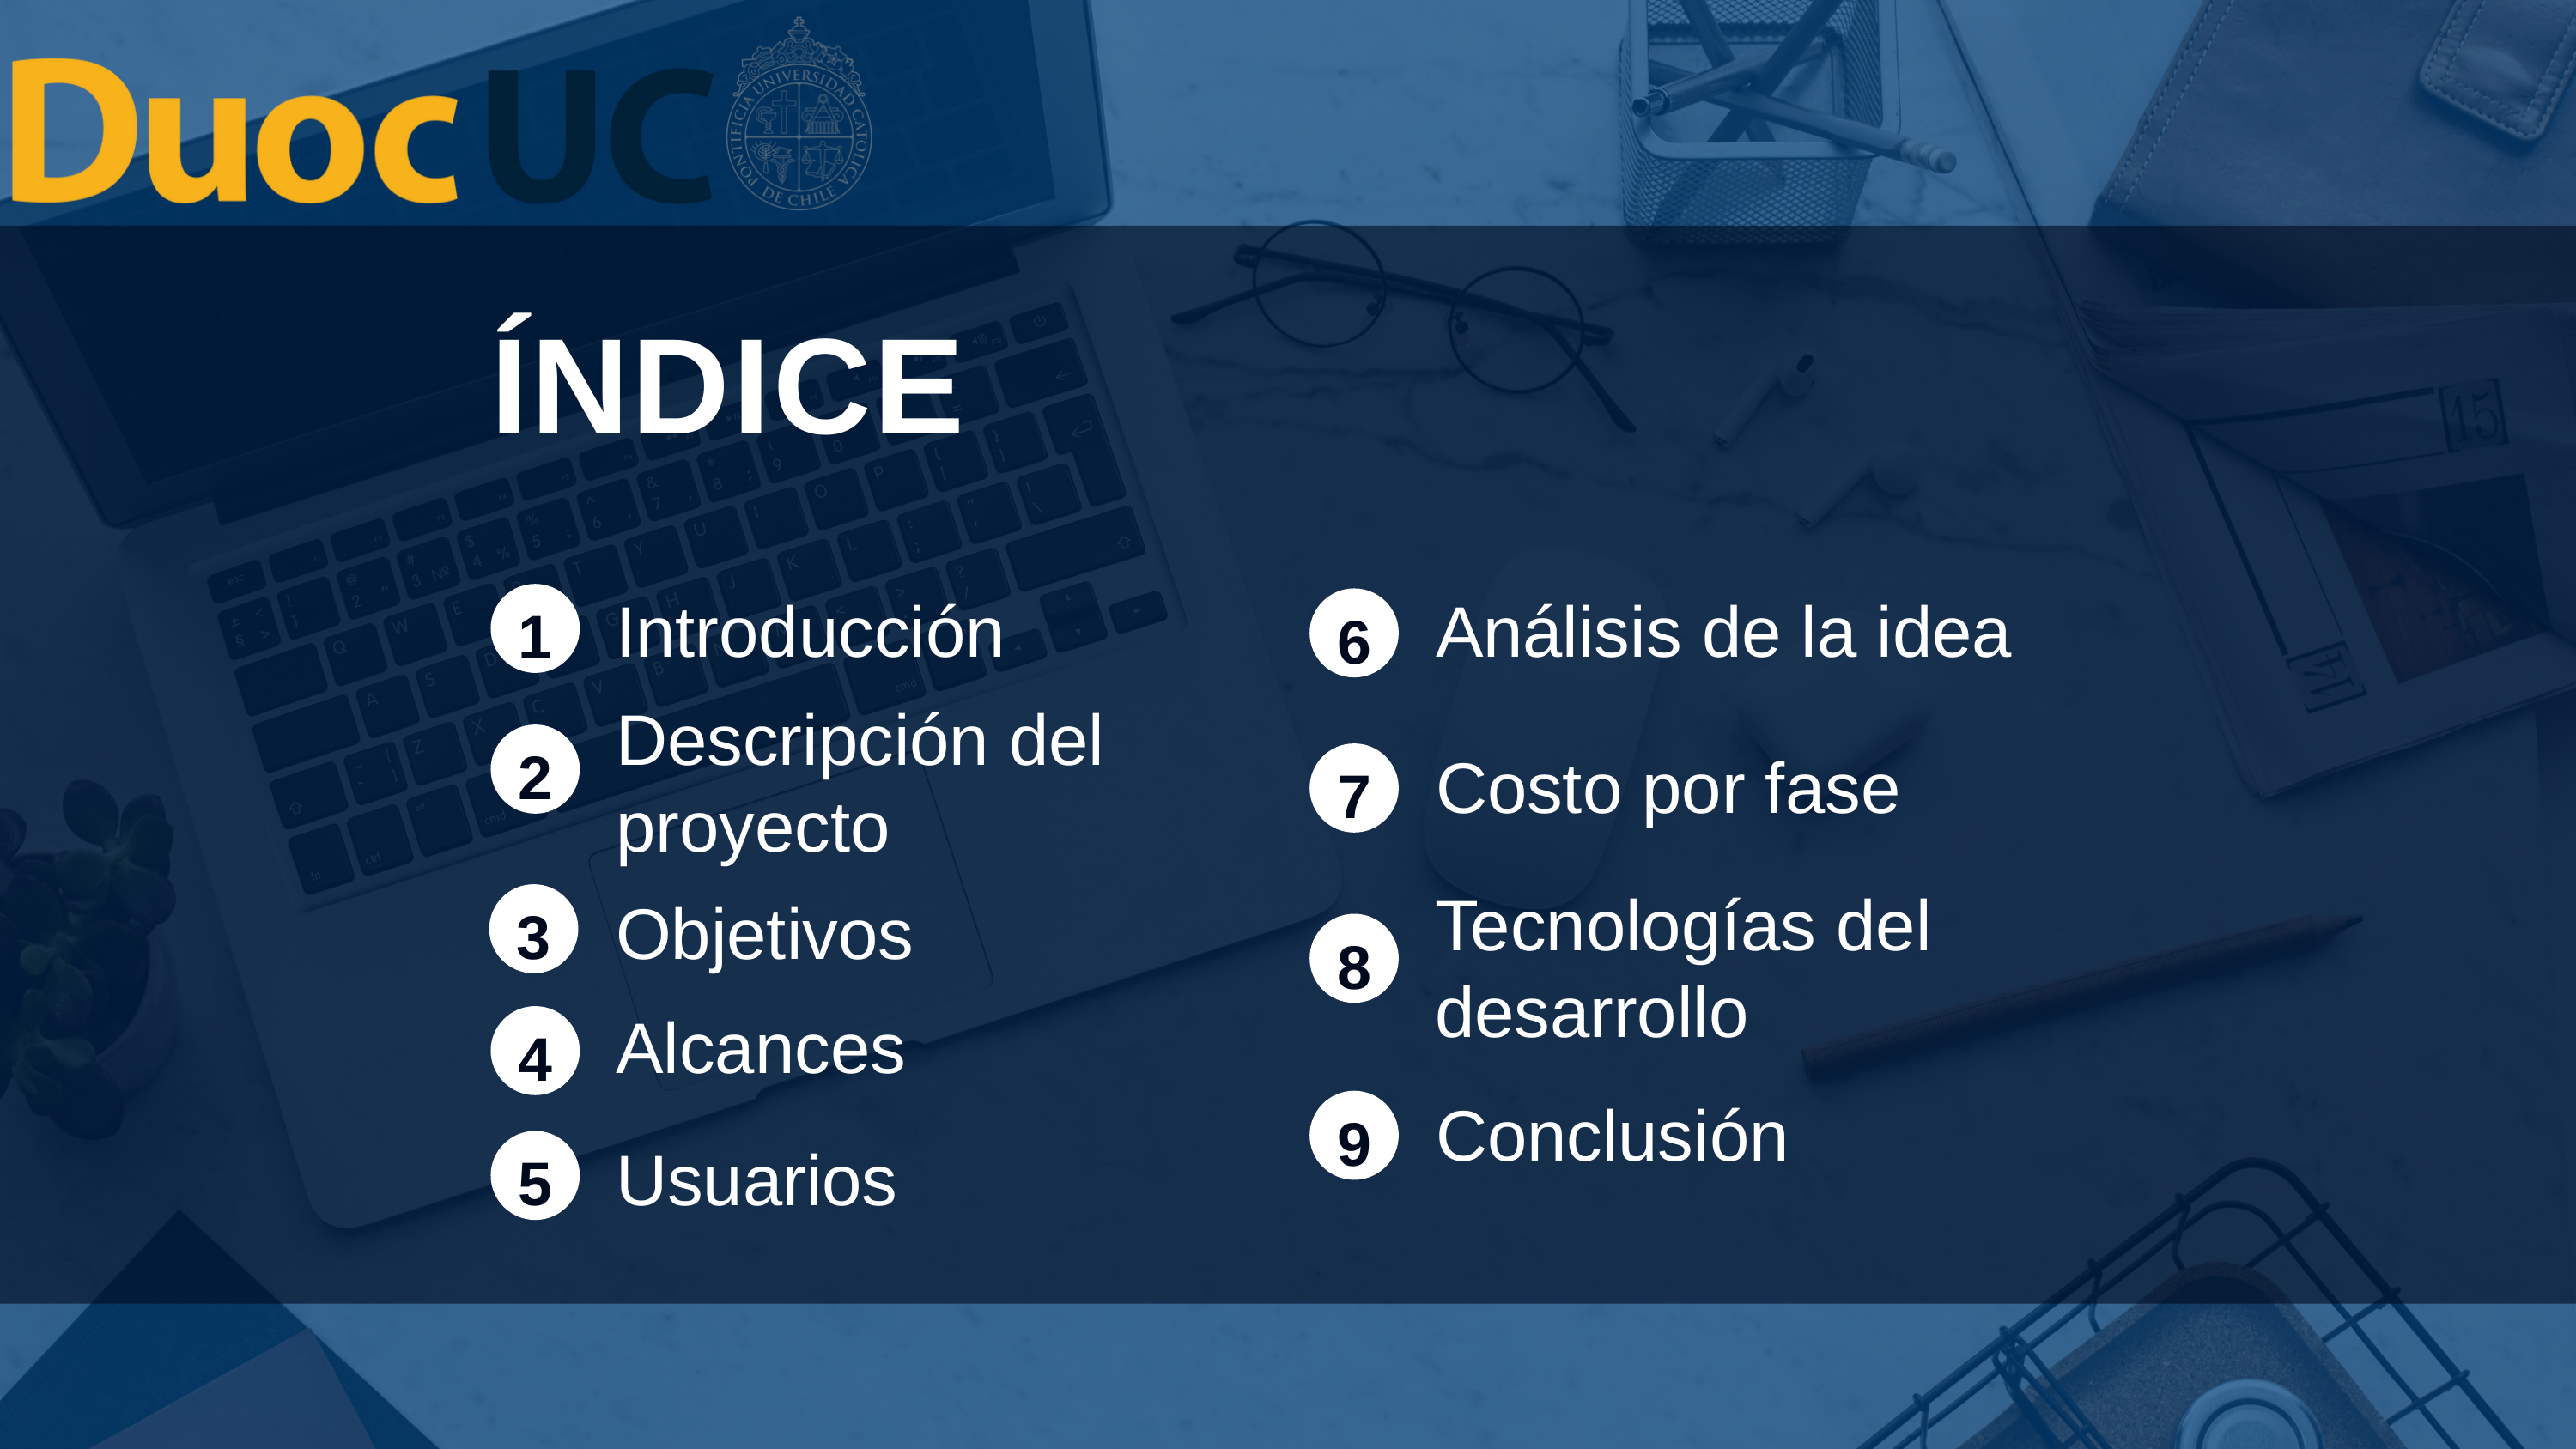

ÍNDICE

1
Introducción
Análisis de la idea

6
Descripción del proyecto

2
Costo por fase

7
Tecnologías del desarrollo

3
Objetivos

8
Alcances

4
Conclusión

9

5
Usuarios